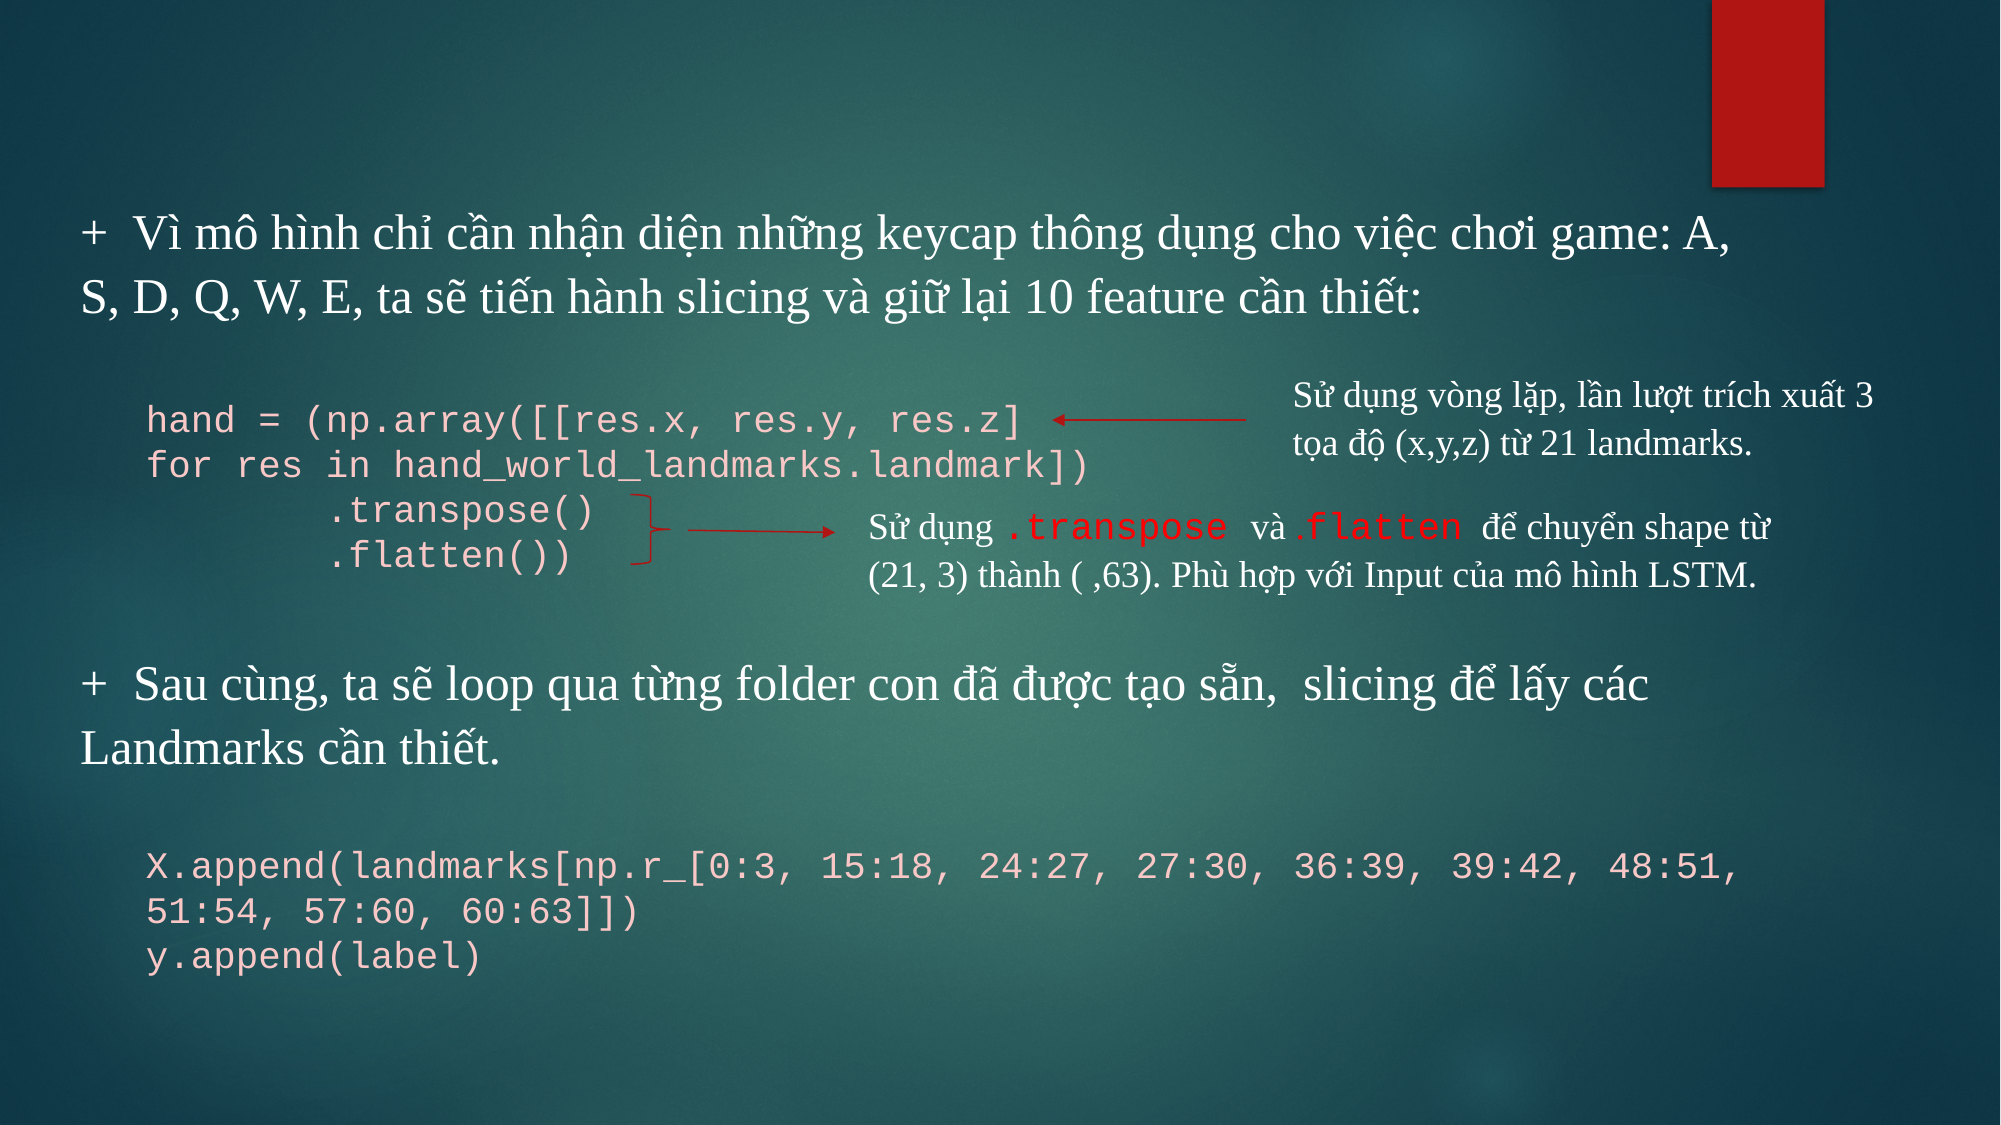

+  Vì mô hình chỉ cần nhận diện những keycap thông dụng cho việc chơi game: A, S, D, Q, W, E, ta sẽ tiến hành slicing và giữ lại 10 feature cần thiết:
Sử dụng vòng lặp, lần lượt trích xuất 3 tọa độ (x,y,z) từ 21 landmarks.
hand = (np.array([[res.x, res.y, res.z]
for res in hand_world_landmarks.landmark])
        .transpose()
        .flatten())
Sử dụng .transpose và .flatten  để chuyển shape từ    (21, 3) thành ( ,63). Phù hợp với Input của mô hình LSTM.

+  Sau cùng, ta sẽ loop qua từng folder con đã được tạo sẵn,  slicing để lấy các Landmarks cần thiết.
X.append(landmarks[np.r_[0:3, 15:18, 24:27, 27:30, 36:39, 39:42, 48:51, 51:54, 57:60, 60:63]])
y.append(label)